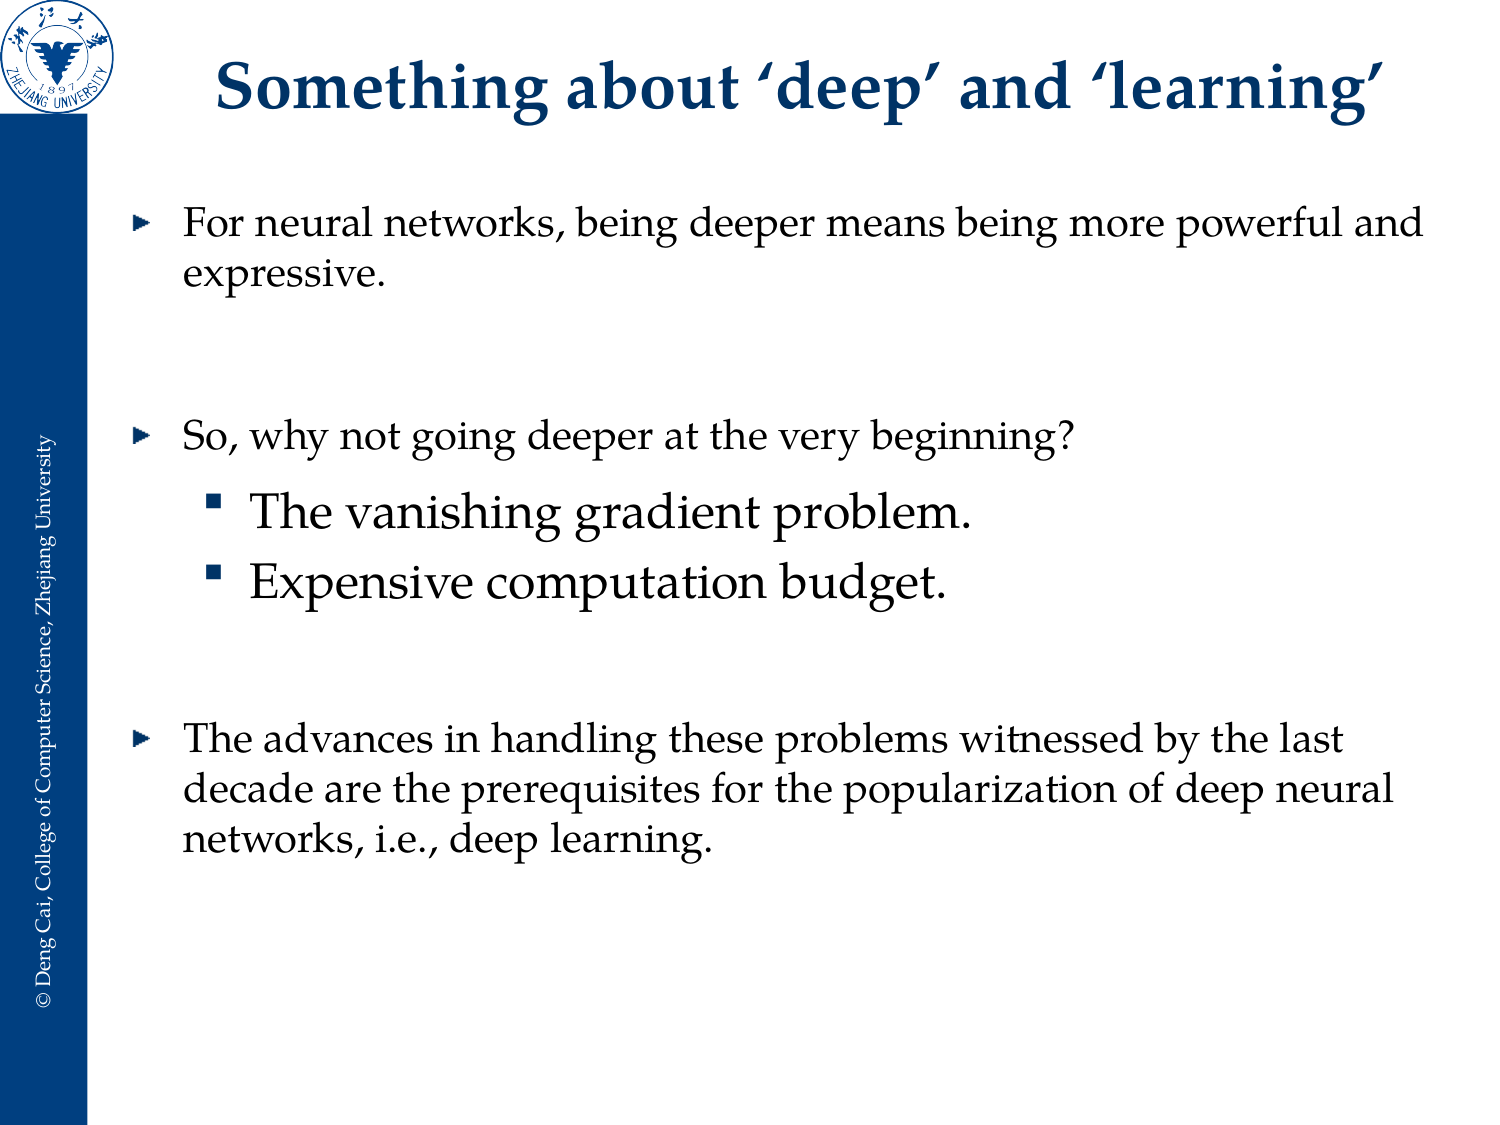

# Something about ‘deep’ and ‘learning’
For neural networks, being deeper means being more powerful and expressive.

So, why not going deeper at the very beginning?
The vanishing gradient problem.
Expensive computation budget.

The advances in handling these problems witnessed by the last decade are the prerequisites for the popularization of deep neural networks, i.e., deep learning.